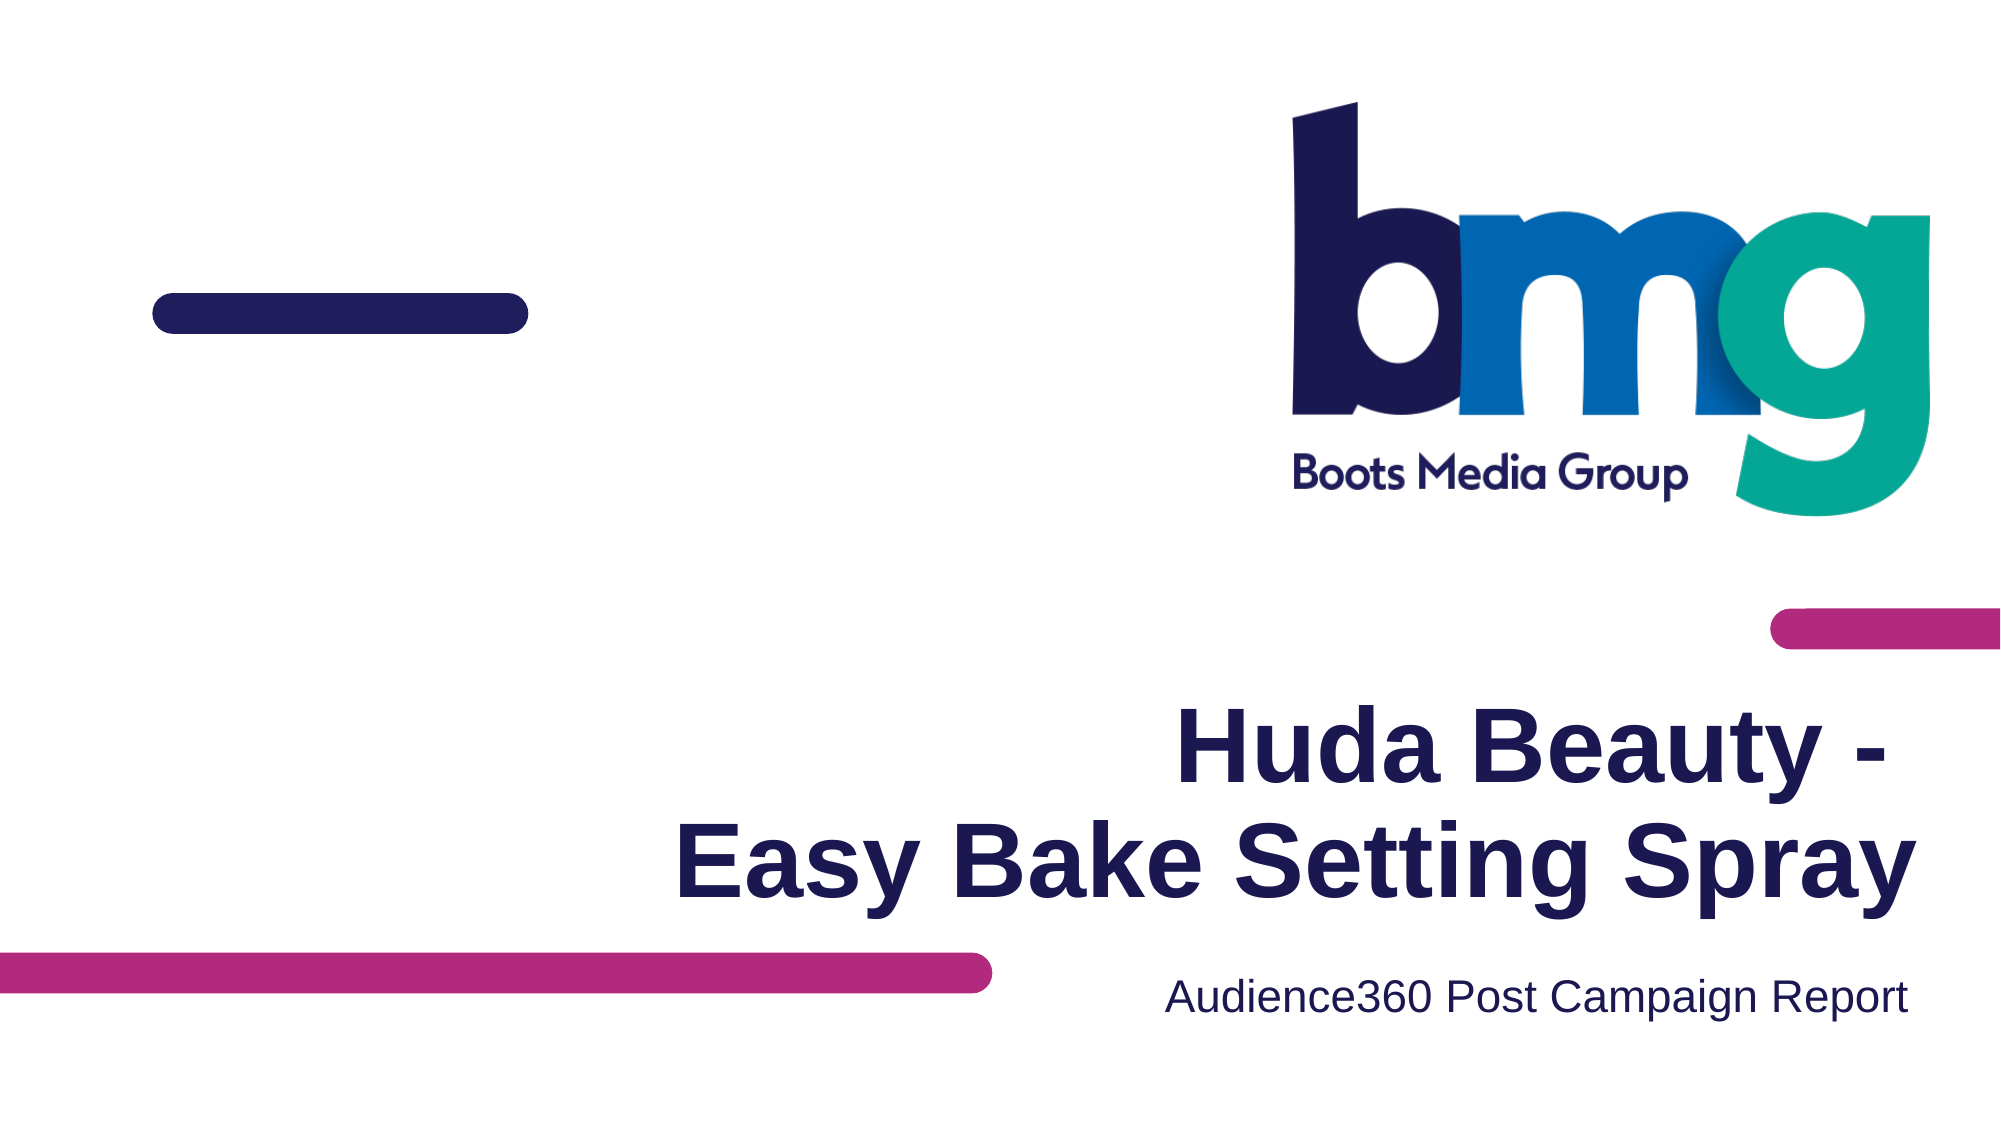

# Huda Beauty -
 Easy Bake Setting Spray
Audience360 Post Campaign Report